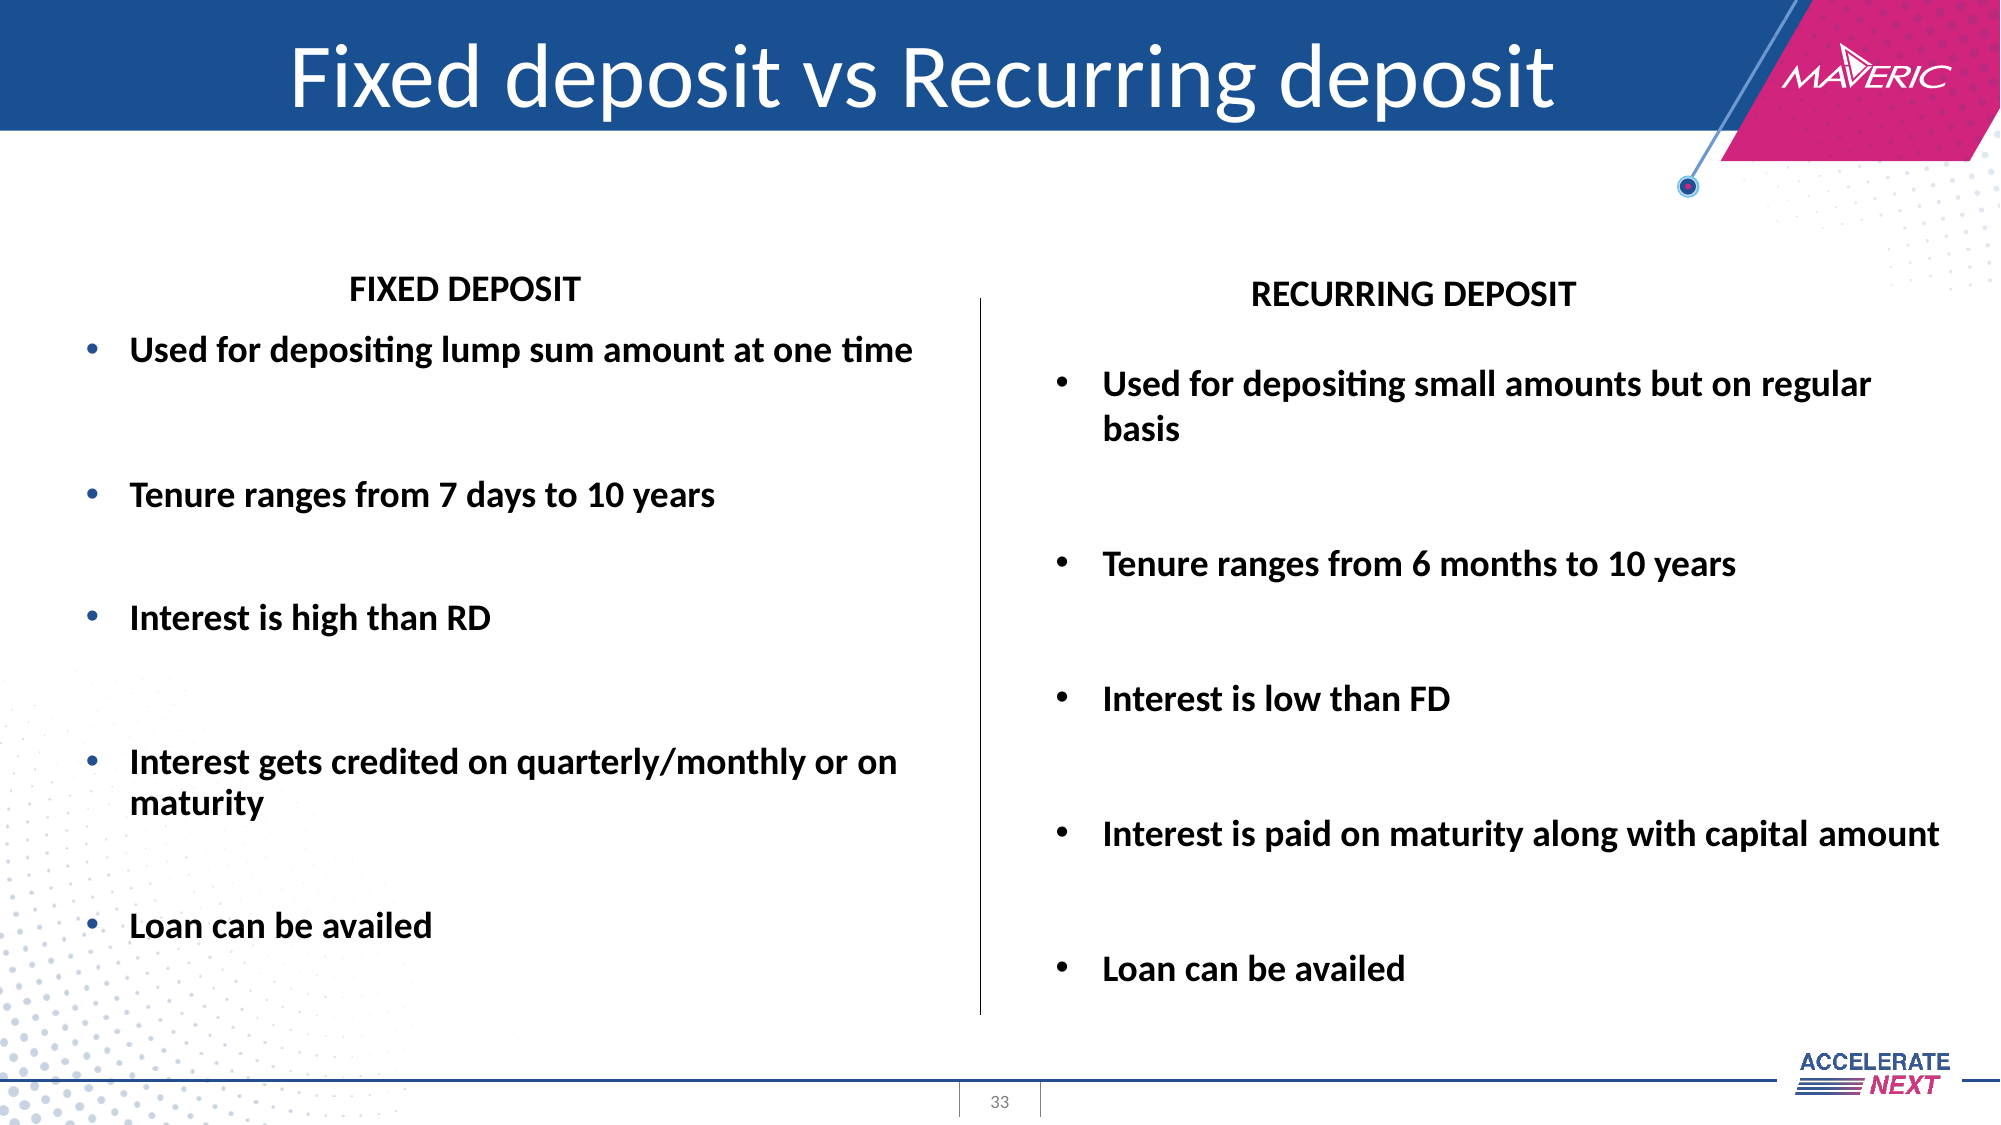

# Fixed deposit vs Recurring deposit
                               FIXED DEPOSIT
Used for depositing lump sum amount at one time​

Tenure ranges from 7 days to 10 years​
​
Interest is high than RD​

Interest gets credited on quarterly/monthly or on maturity​
​
Loan can be availed

                       RECURRING DEPOSIT

Used for depositing small amounts but on regular basis​

Tenure ranges from 6 months to 10 years​

Interest is low than FD​

Interest is paid on maturity along with capital amount​
​

Loan can be availed​

33